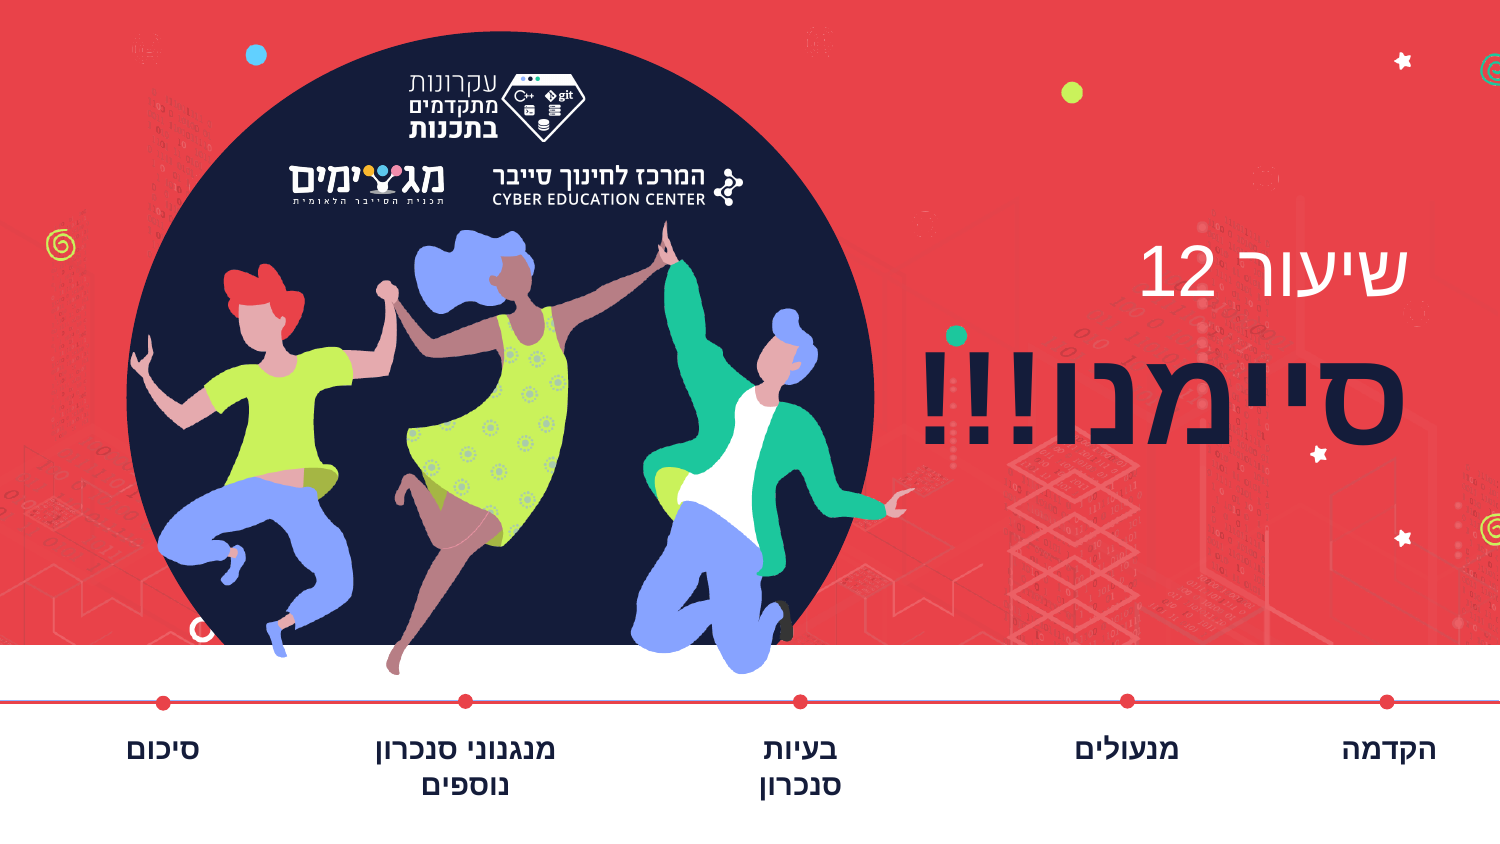

# שיעור 12
סיימנו!!!

סיכום
מנגנוני סנכרון נוספים
בעיות סנכרון
מנעולים
הקדמה